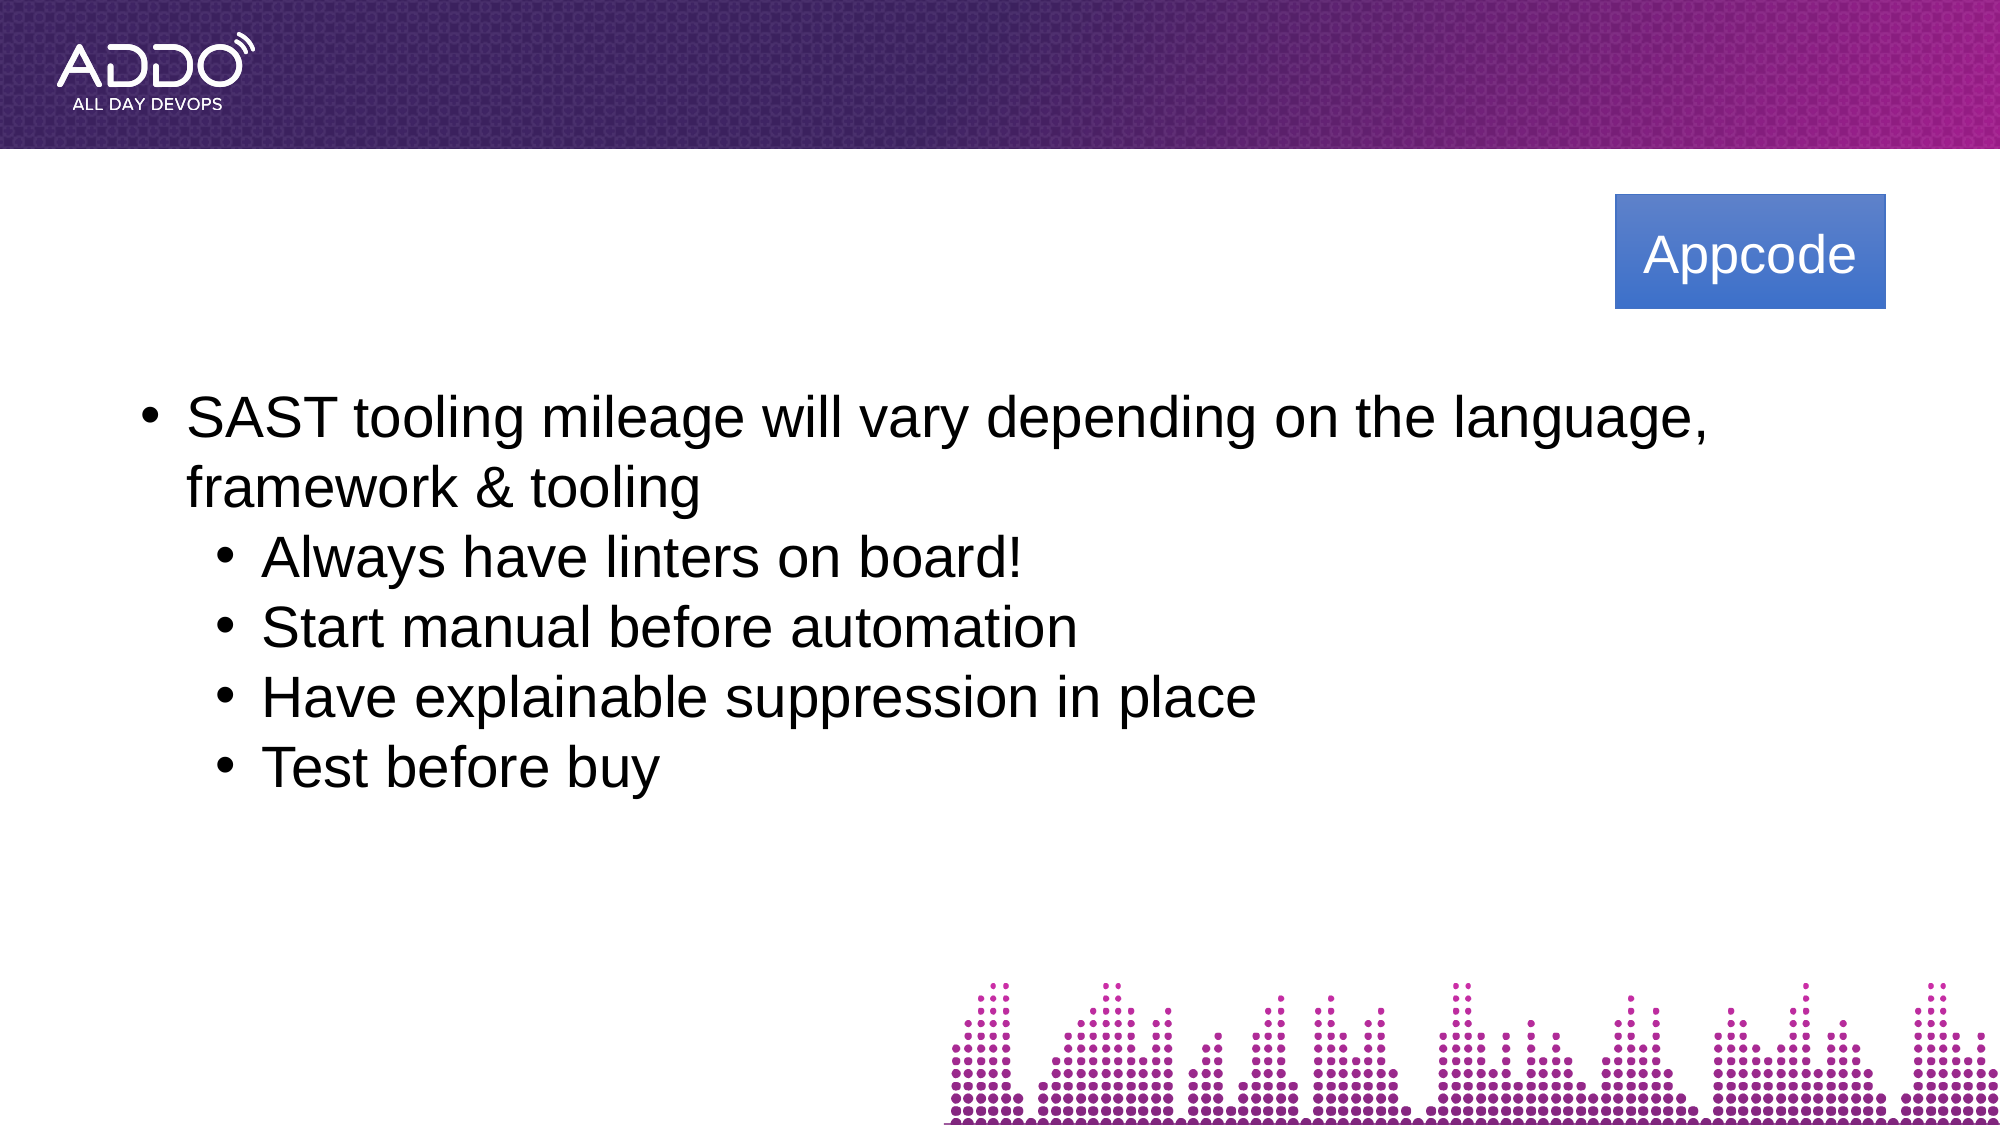

Appcode
SAST tooling mileage will vary depending on the language, framework & tooling
Always have linters on board!
Start manual before automation
Have explainable suppression in place
Test before buy